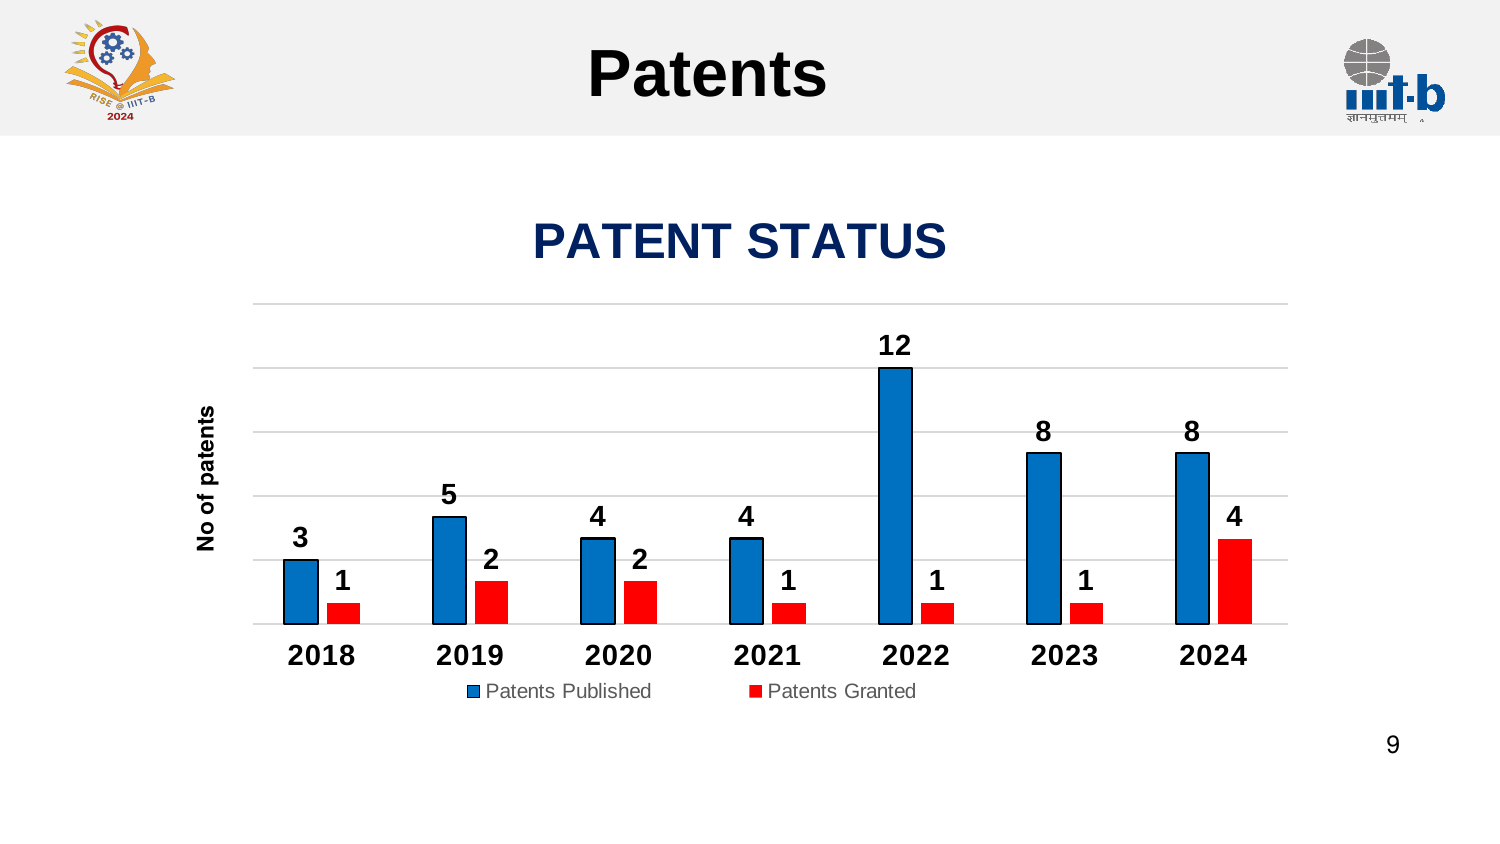

Patents

### Chart: PATENT STATUS

| Category | Patents Published | Patents Granted |
|---|---|---|
| 2018 | 3.0 | 1.0 |
| 2019 | 5.0 | 2.0 |
| 2020 | 4.0 | 2.0 |
| 2021 | 4.0 | 1.0 |
| 2022 | 12.0 | 1.0 |
| 2023 | 8.0 | 1.0 |
| 2024 | 8.0 | 4.0 |
No of patents
9